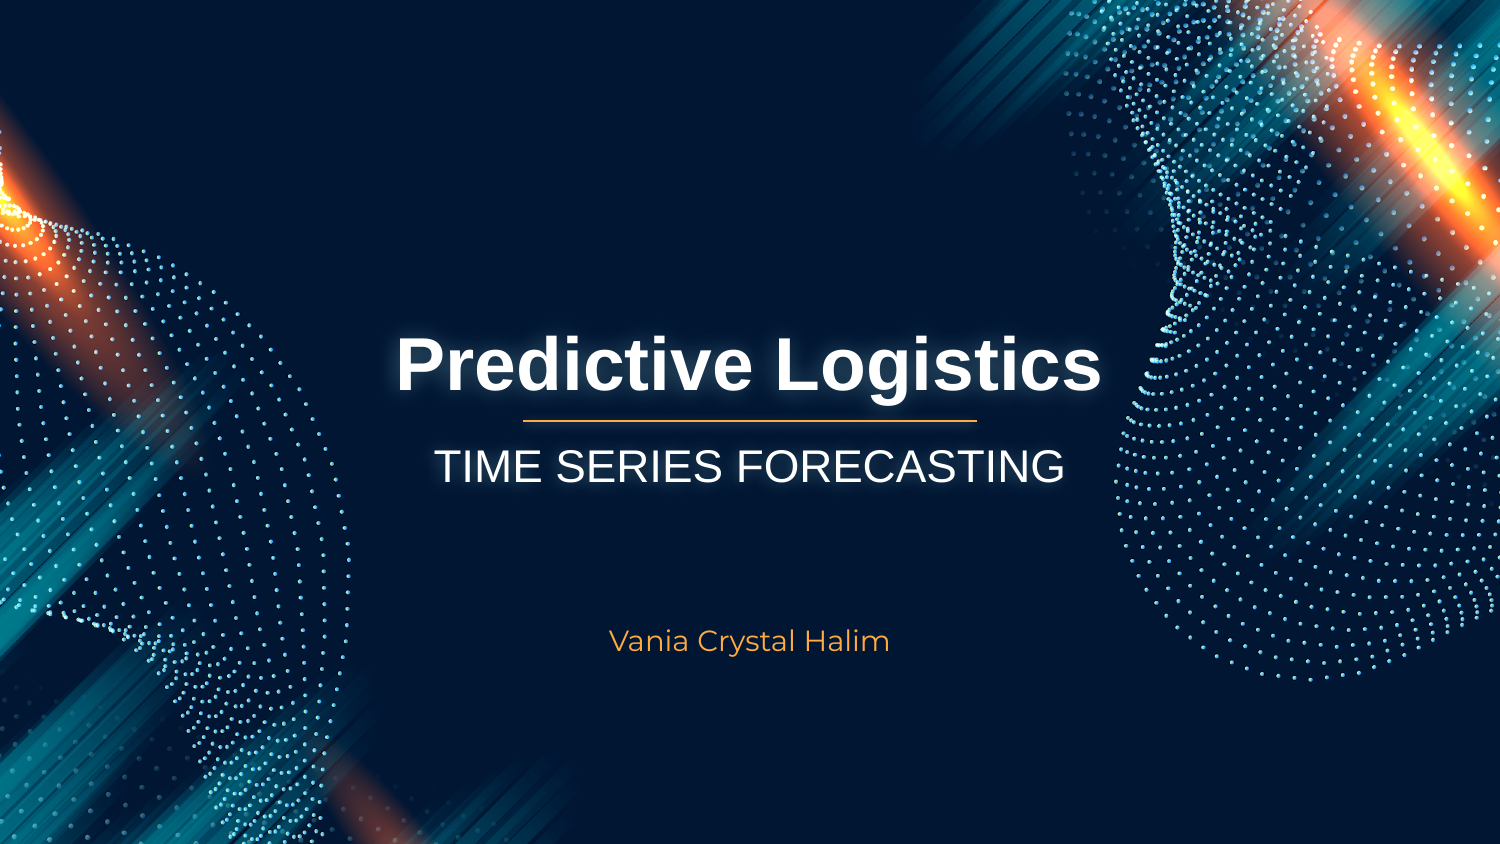

# Predictive Logistics
TIME SERIES FORECASTING
Vania Crystal Halim